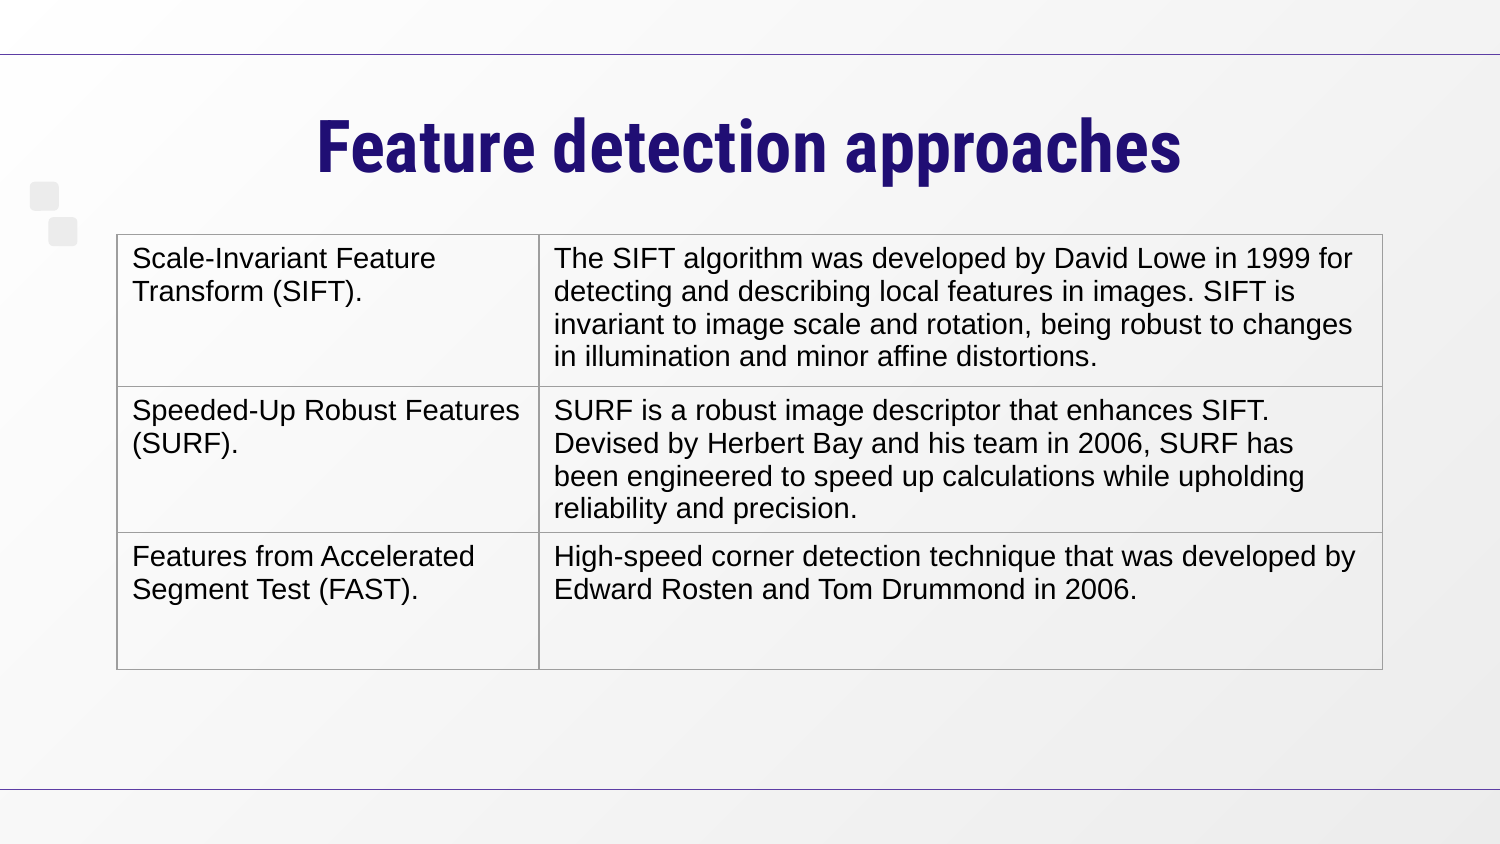

# Feature detection approaches
| Scale-Invariant Feature Transform (SIFT). | The SIFT algorithm was developed by David Lowe in 1999 for detecting and describing local features in images. SIFT is invariant to image scale and rotation, being robust to changes in illumination and minor affine distortions. |
| --- | --- |
| Speeded-Up Robust Features (SURF). | SURF is a robust image descriptor that enhances SIFT. Devised by Herbert Bay and his team in 2006, SURF has been engineered to speed up calculations while upholding reliability and precision. |
| Features from Accelerated Segment Test (FAST). | High-speed corner detection technique that was developed by Edward Rosten and Tom Drummond in 2006. |